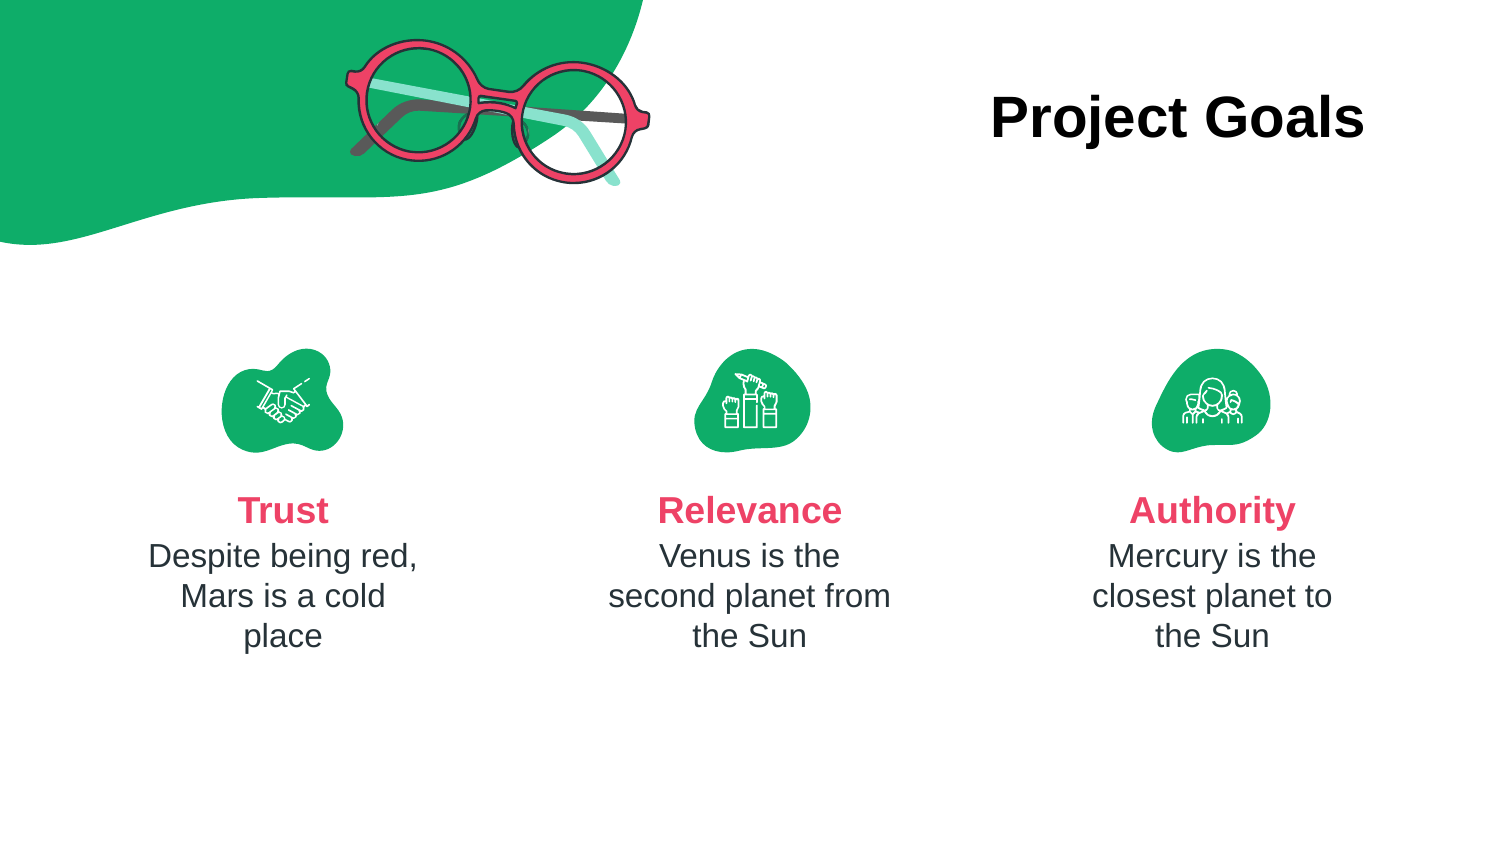

# Project Goals

Trust
Relevance
Authority
Despite being red, Mars is a cold place
Venus is the second planet from the Sun
Mercury is the closest planet to the Sun